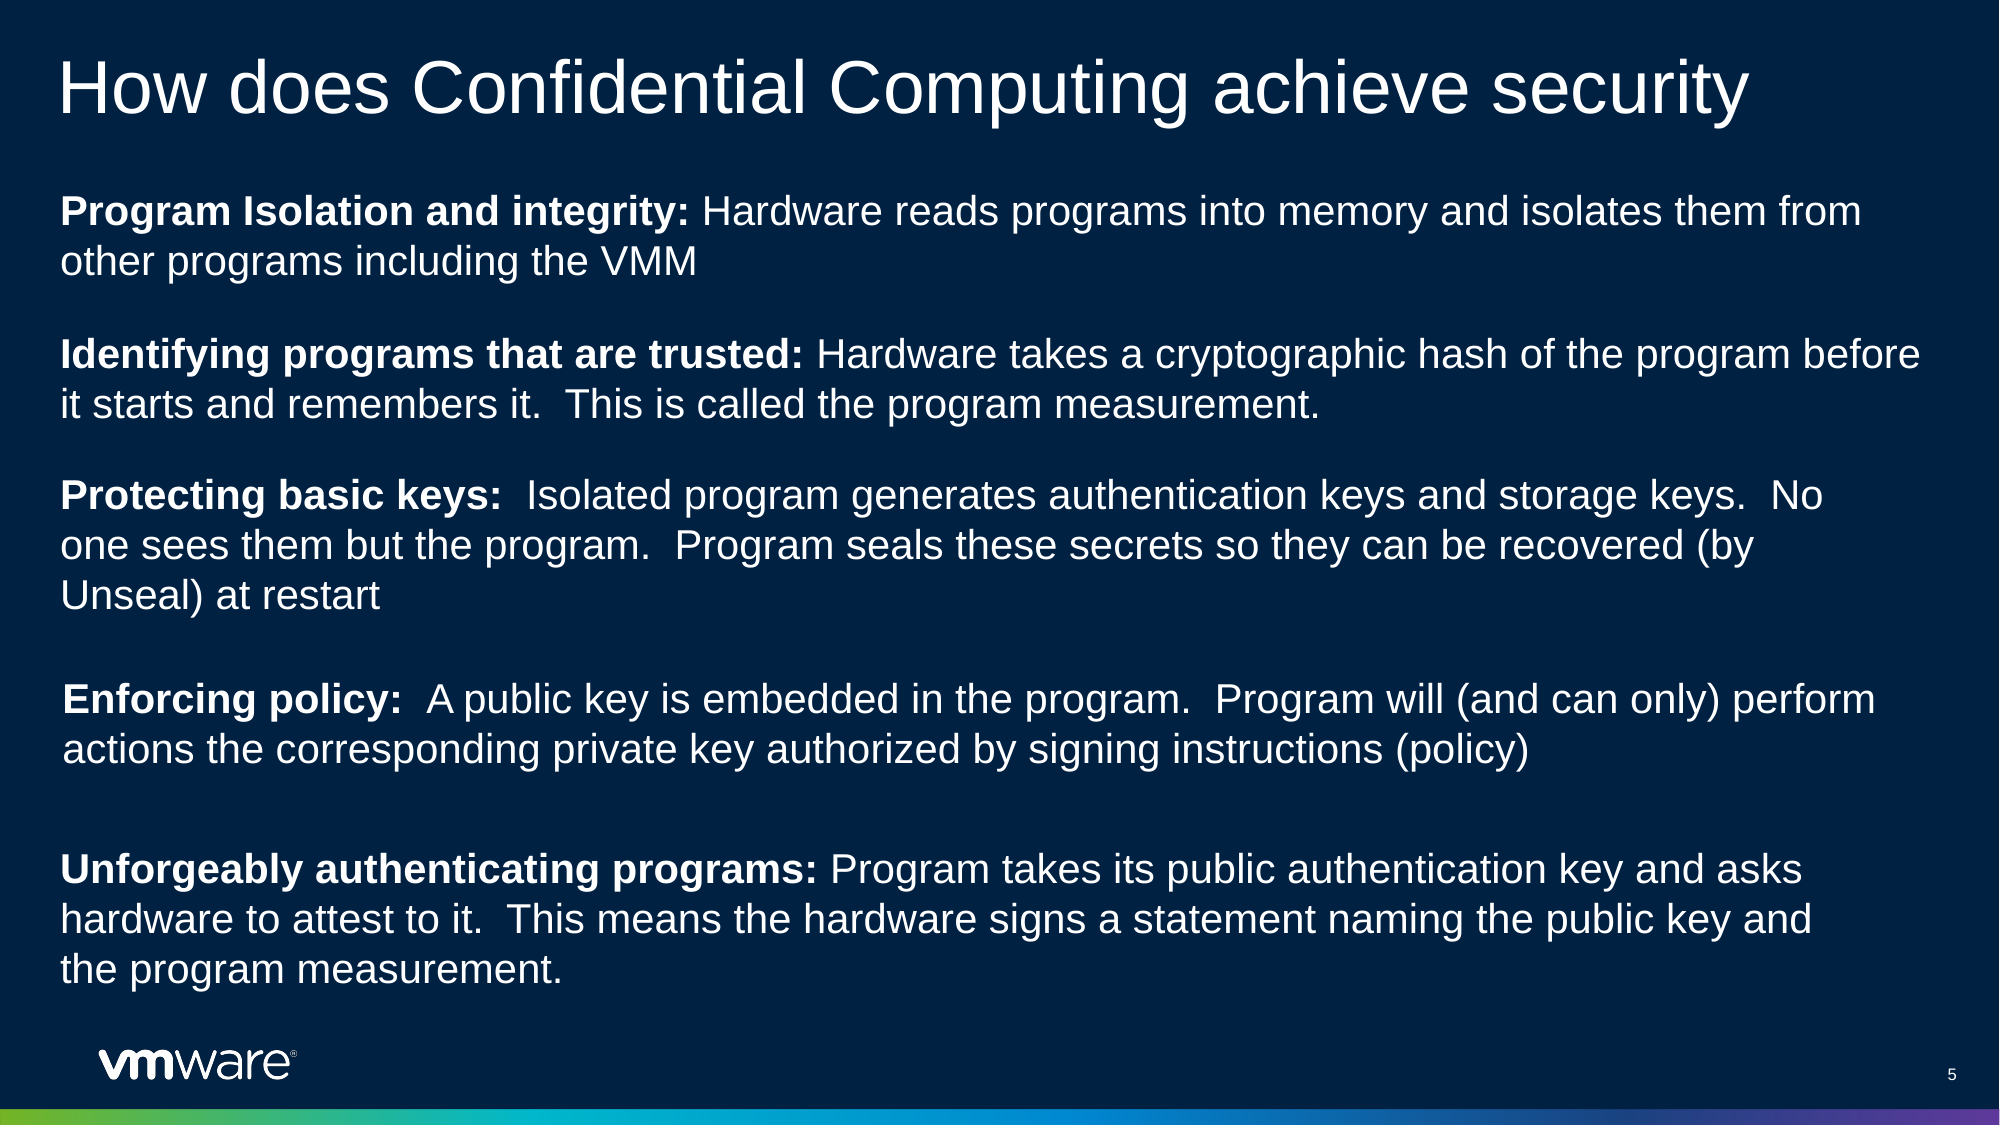

# How does Confidential Computing achieve security
Program Isolation and integrity: Hardware reads programs into memory and isolates them from other programs including the VMM
Identifying programs that are trusted: Hardware takes a cryptographic hash of the program before it starts and remembers it.  This is called the program measurement.
Protecting basic keys:  Isolated program generates authentication keys and storage keys.  No one sees them but the program.  Program seals these secrets so they can be recovered (by Unseal) at restart
Enforcing policy:  A public key is embedded in the program.  Program will (and can only) perform actions the corresponding private key authorized by signing instructions (policy)
Unforgeably authenticating programs: Program takes its public authentication key and asks hardware to attest to it.  This means the hardware signs a statement naming the public key and the program measurement.